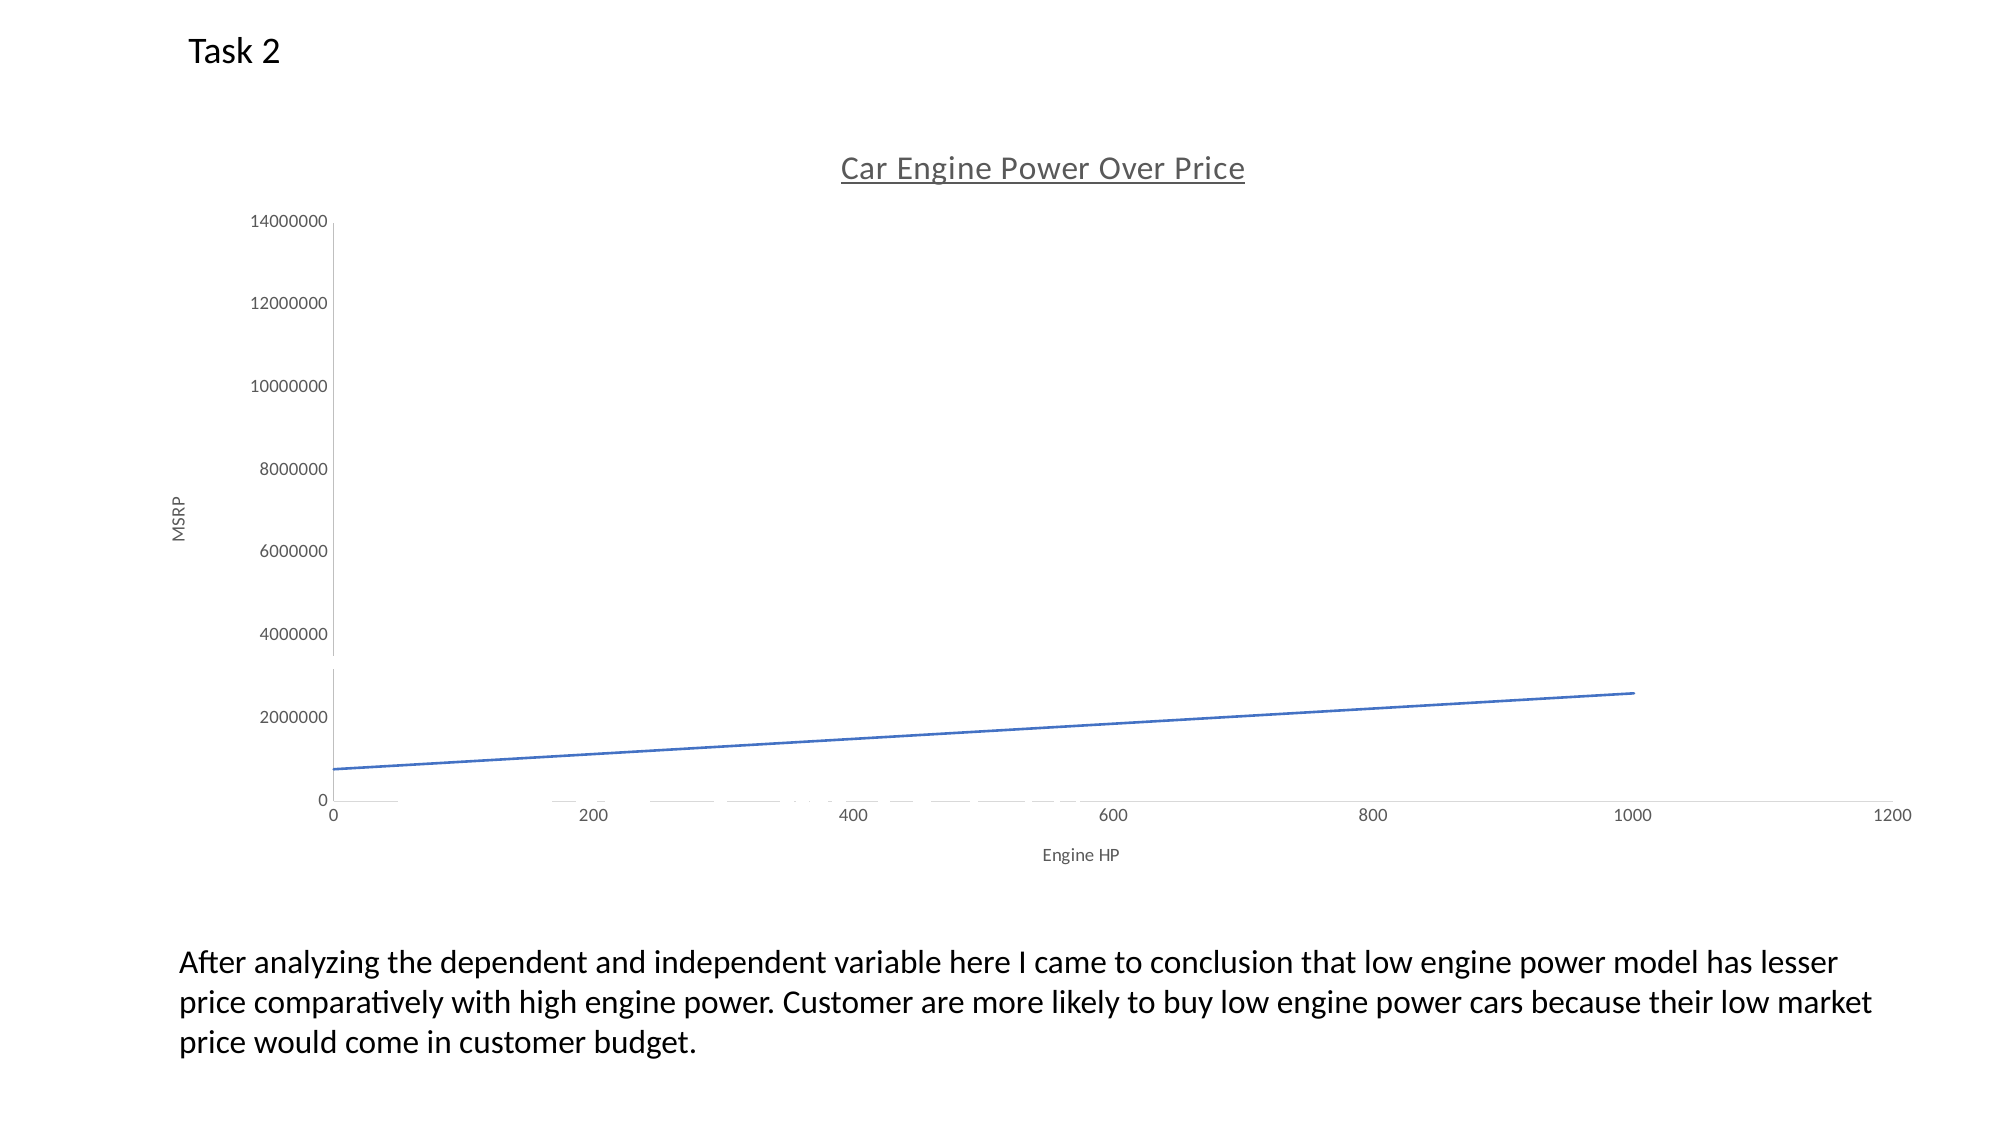

Task 2

### Chart: Car Engine Power Over Price

| Category | MSRP |
|---|---|
After analyzing the dependent and independent variable here I came to conclusion that low engine power model has lesser price comparatively with high engine power. Customer are more likely to buy low engine power cars because their low market price would come in customer budget.